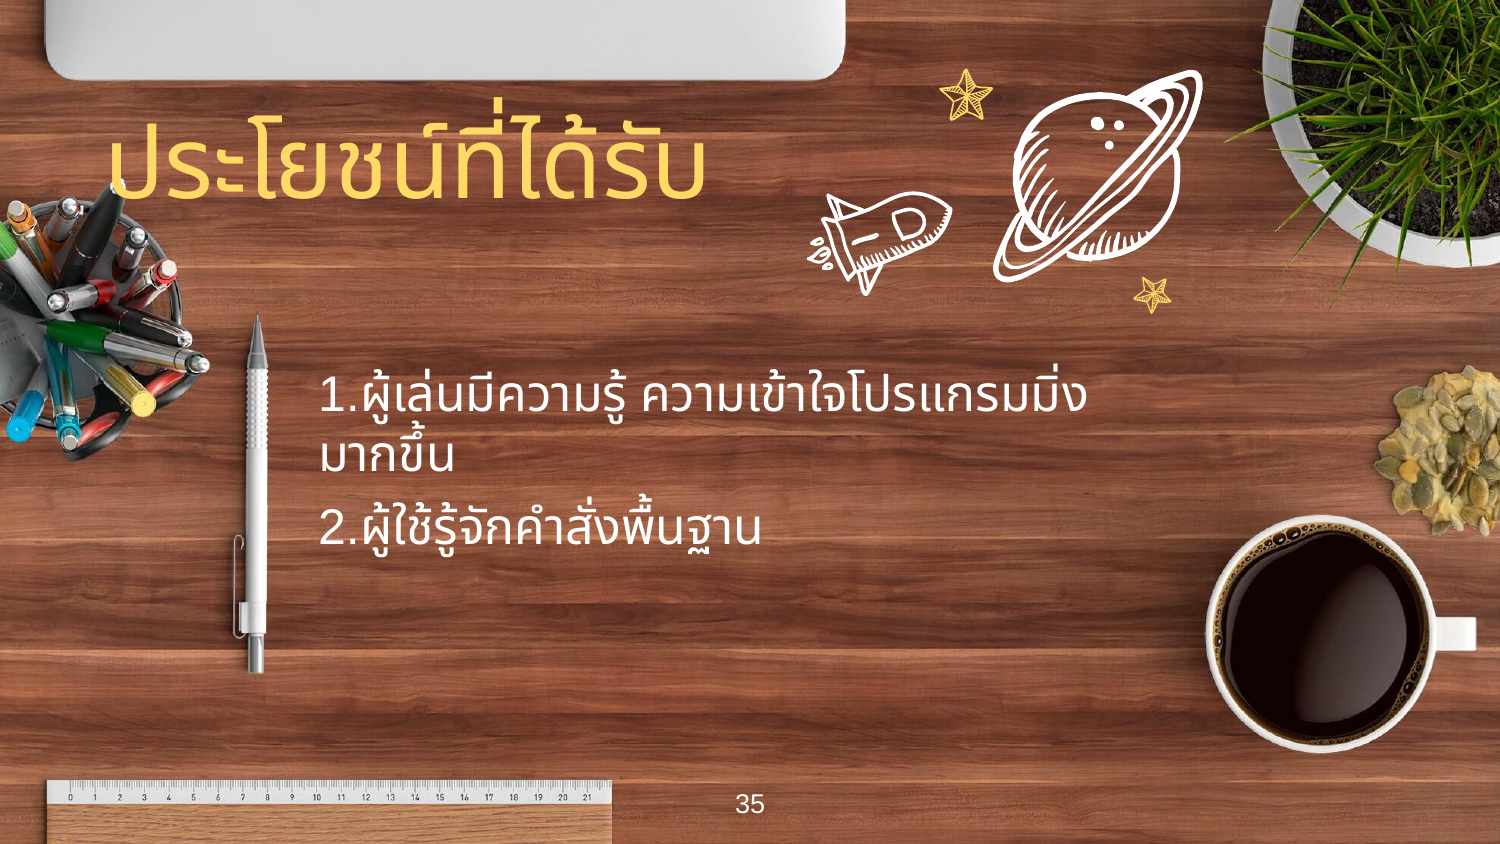

ประโยชน์ที่ได้รับ

1.ผู้เล่นมีความรู้ ความเข้าใจโปรแกรมมิ่งมากขึ้น
2.ผู้ใช้รู้จักคำสั่งพื้นฐาน
35